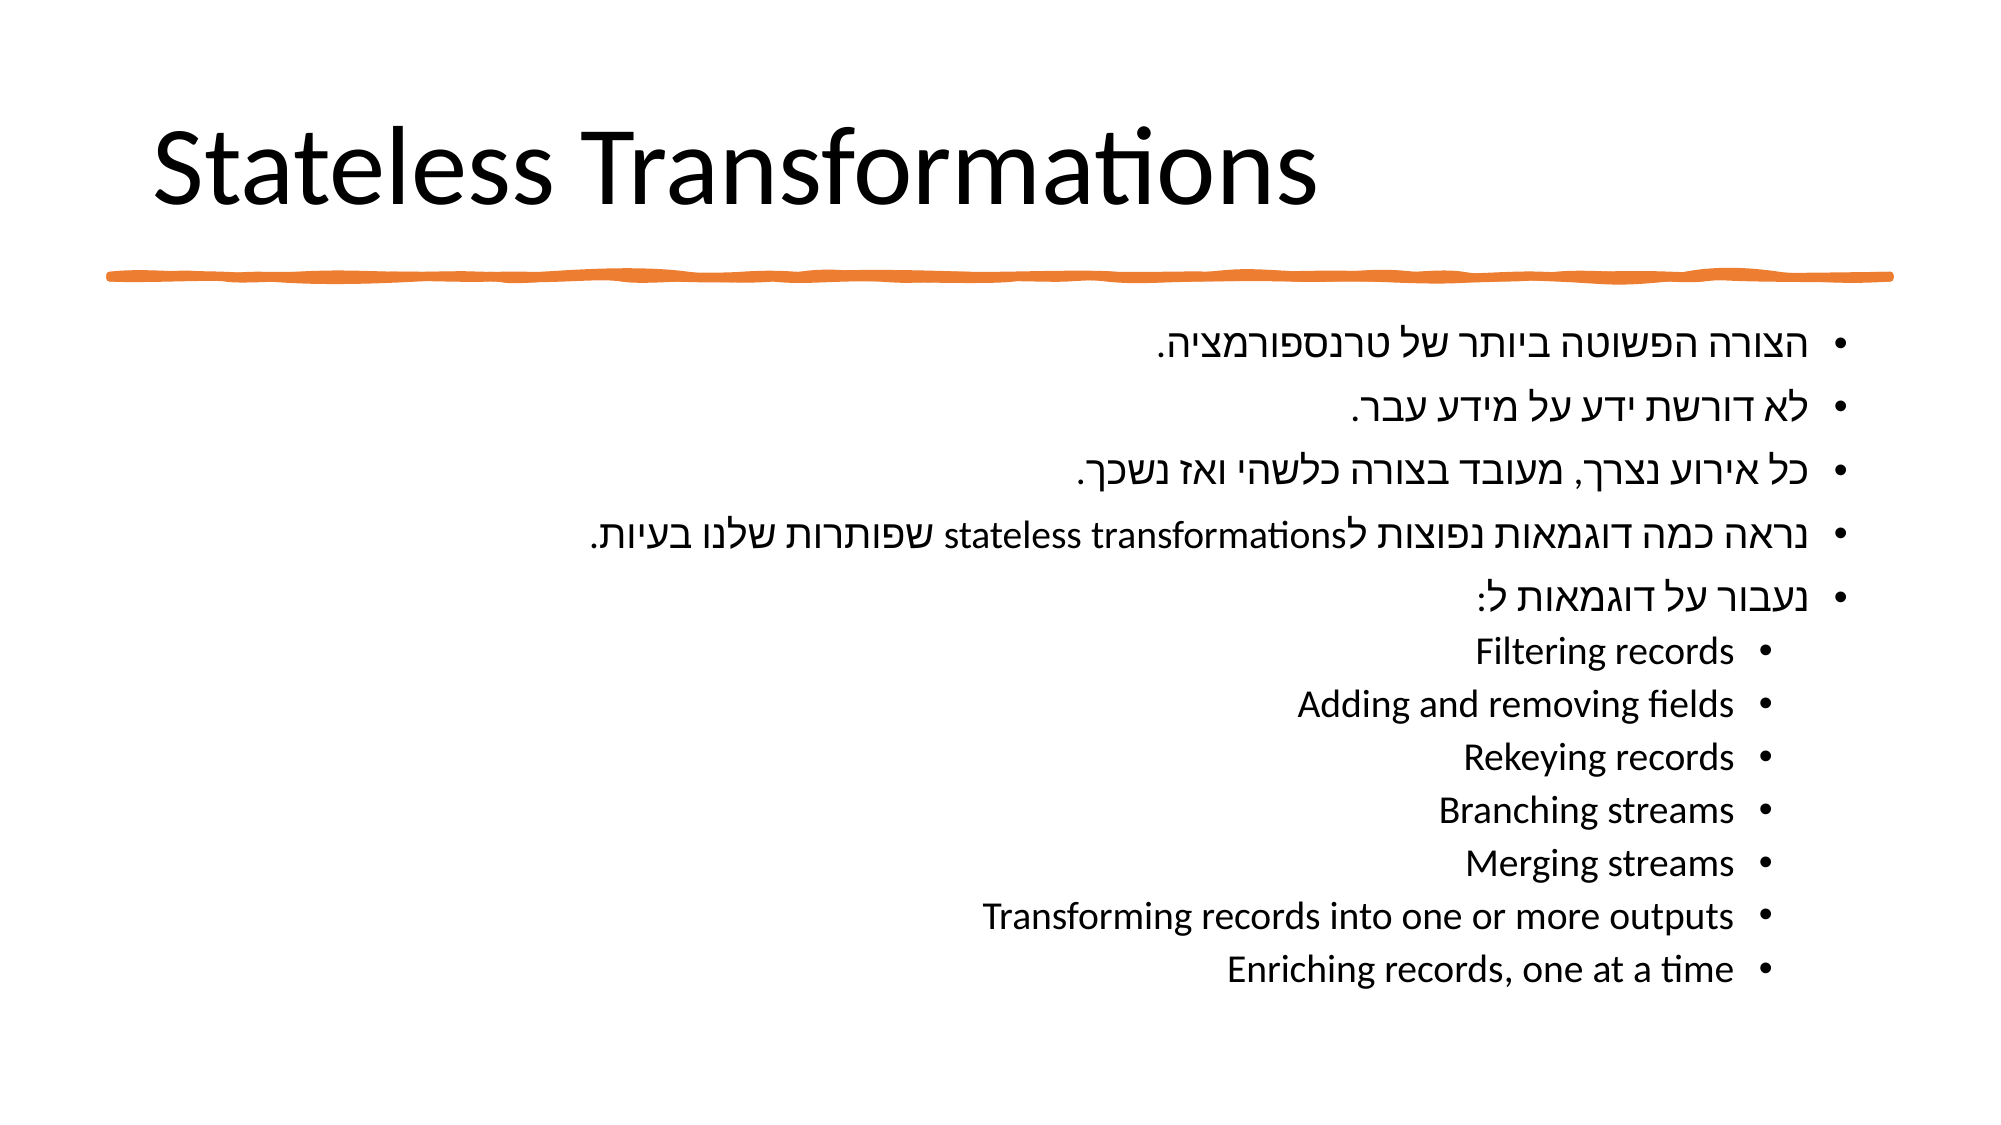

# Stateless Transformations

הצורה הפשוטה ביותר של טרנספורמציה.
לא דורשת ידע על מידע עבר.
כל אירוע נצרך, מעובד בצורה כלשהי ואז נשכך.
נראה כמה דוגמאות נפוצות לstateless transformations שפותרות שלנו בעיות.
נעבור על דוגמאות ל:
Filtering records
Adding and removing fields
Rekeying records
Branching streams
Merging streams
Transforming records into one or more outputs
Enriching records, one at a time